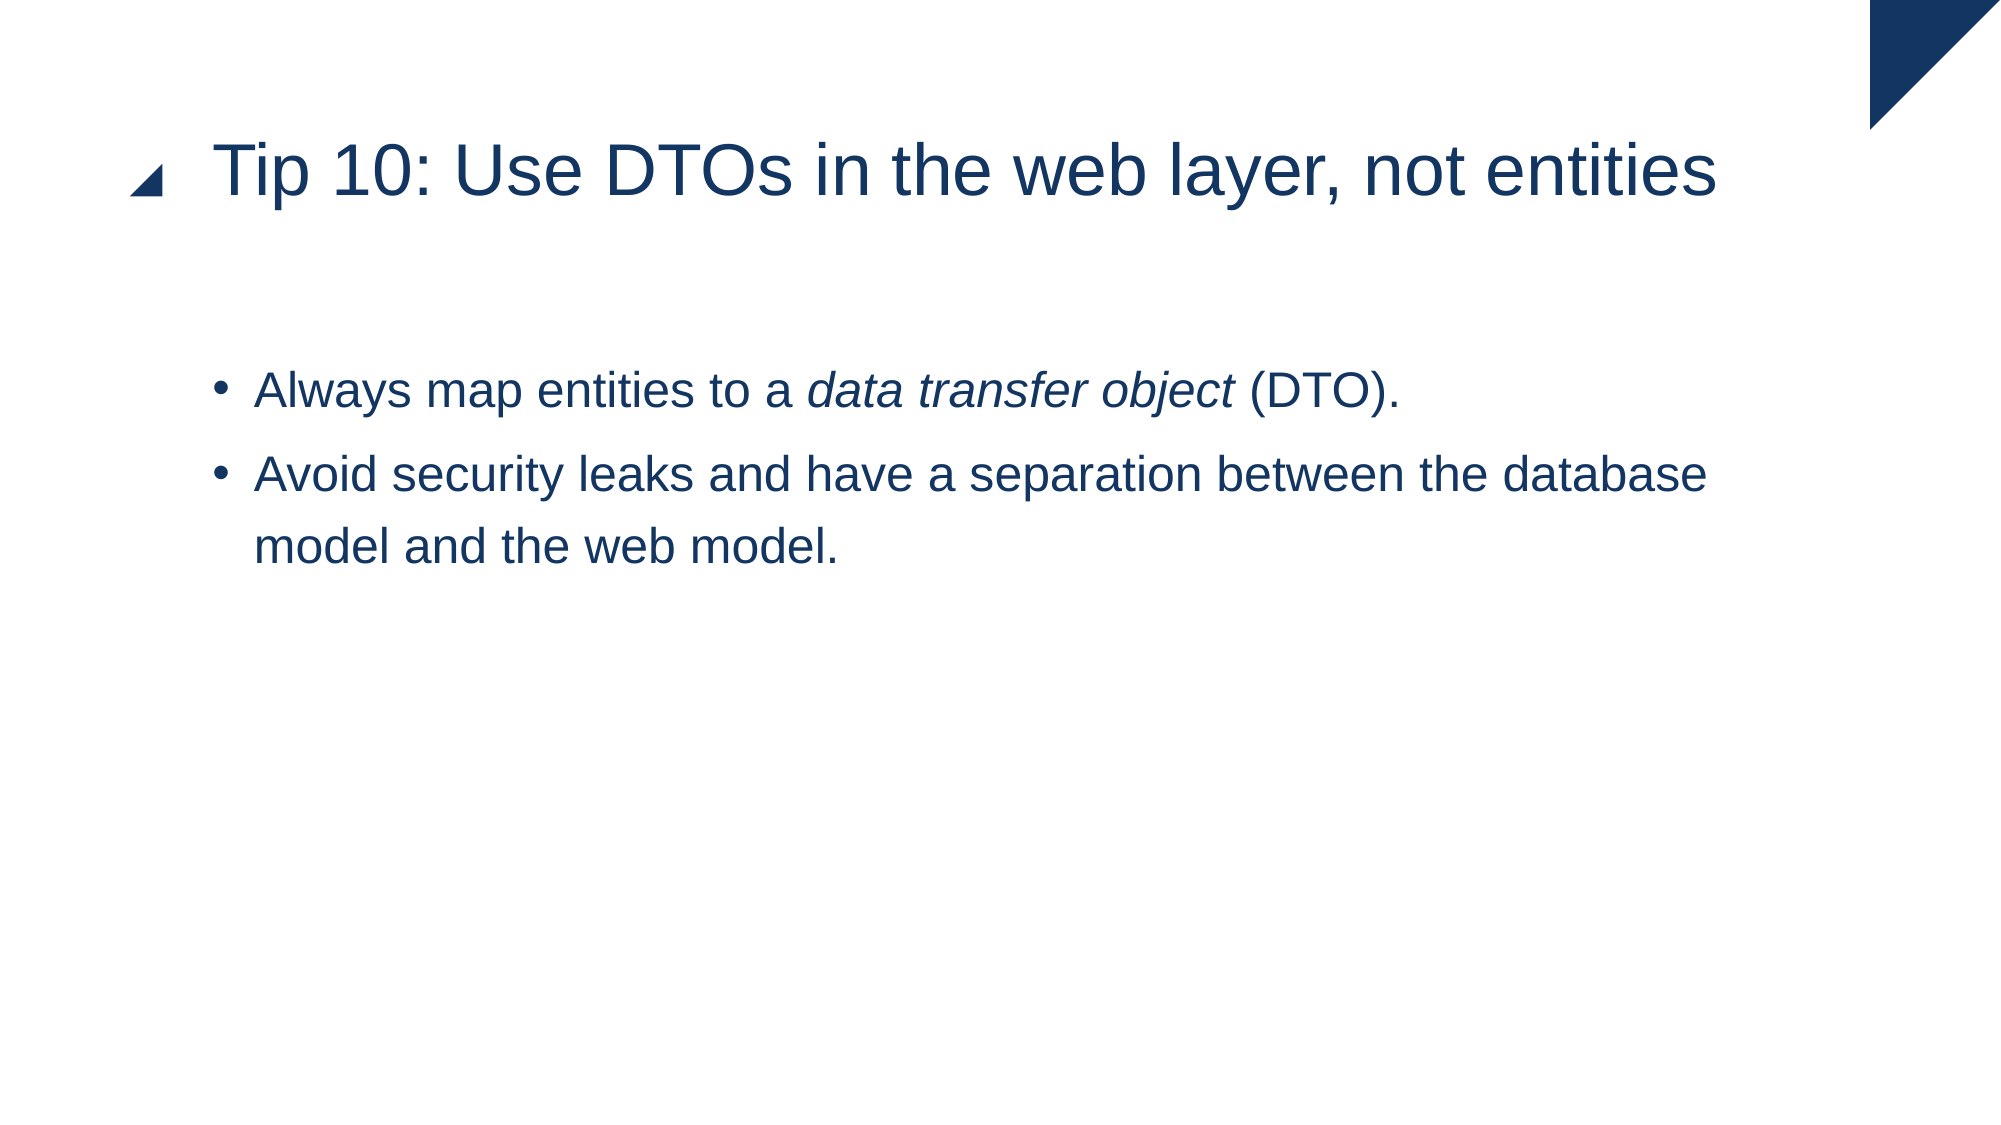

# Tip 10: Use DTOs in the web layer, not entities
Always map entities to a data transfer object (DTO).
Avoid security leaks and have a separation between the database model and the web model.